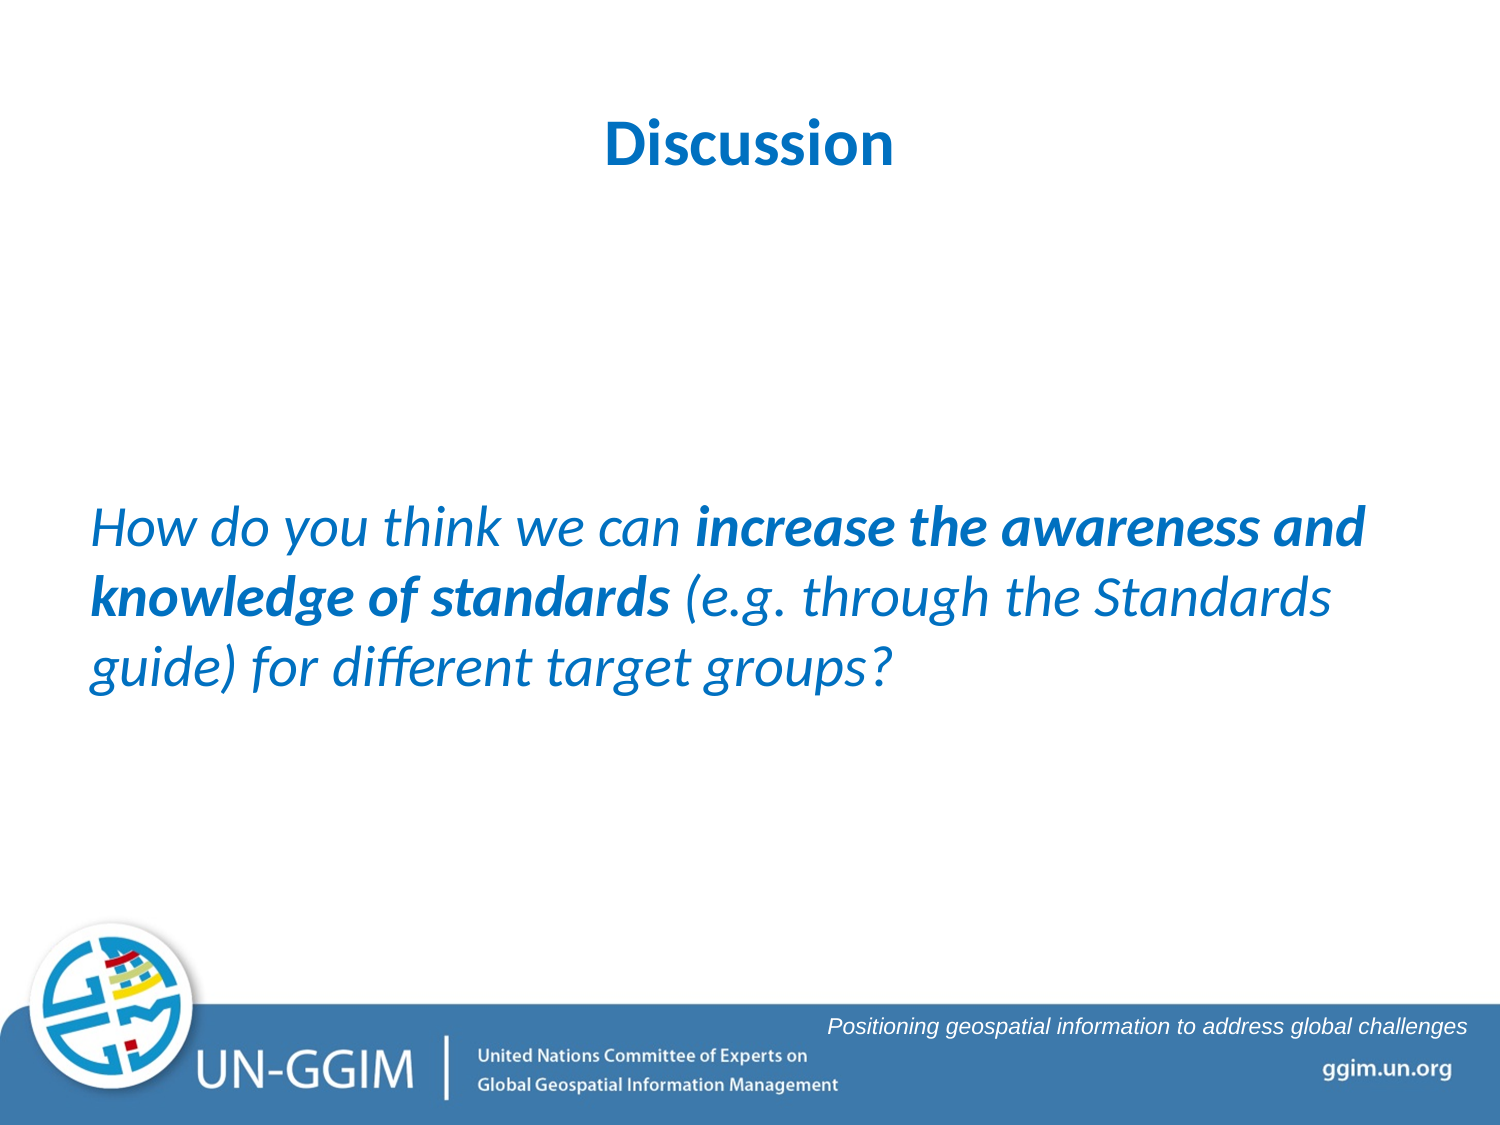

# Discussion
How do you think we can increase the awareness and knowledge of standards (e.g. through the Standards guide) for different target groups?